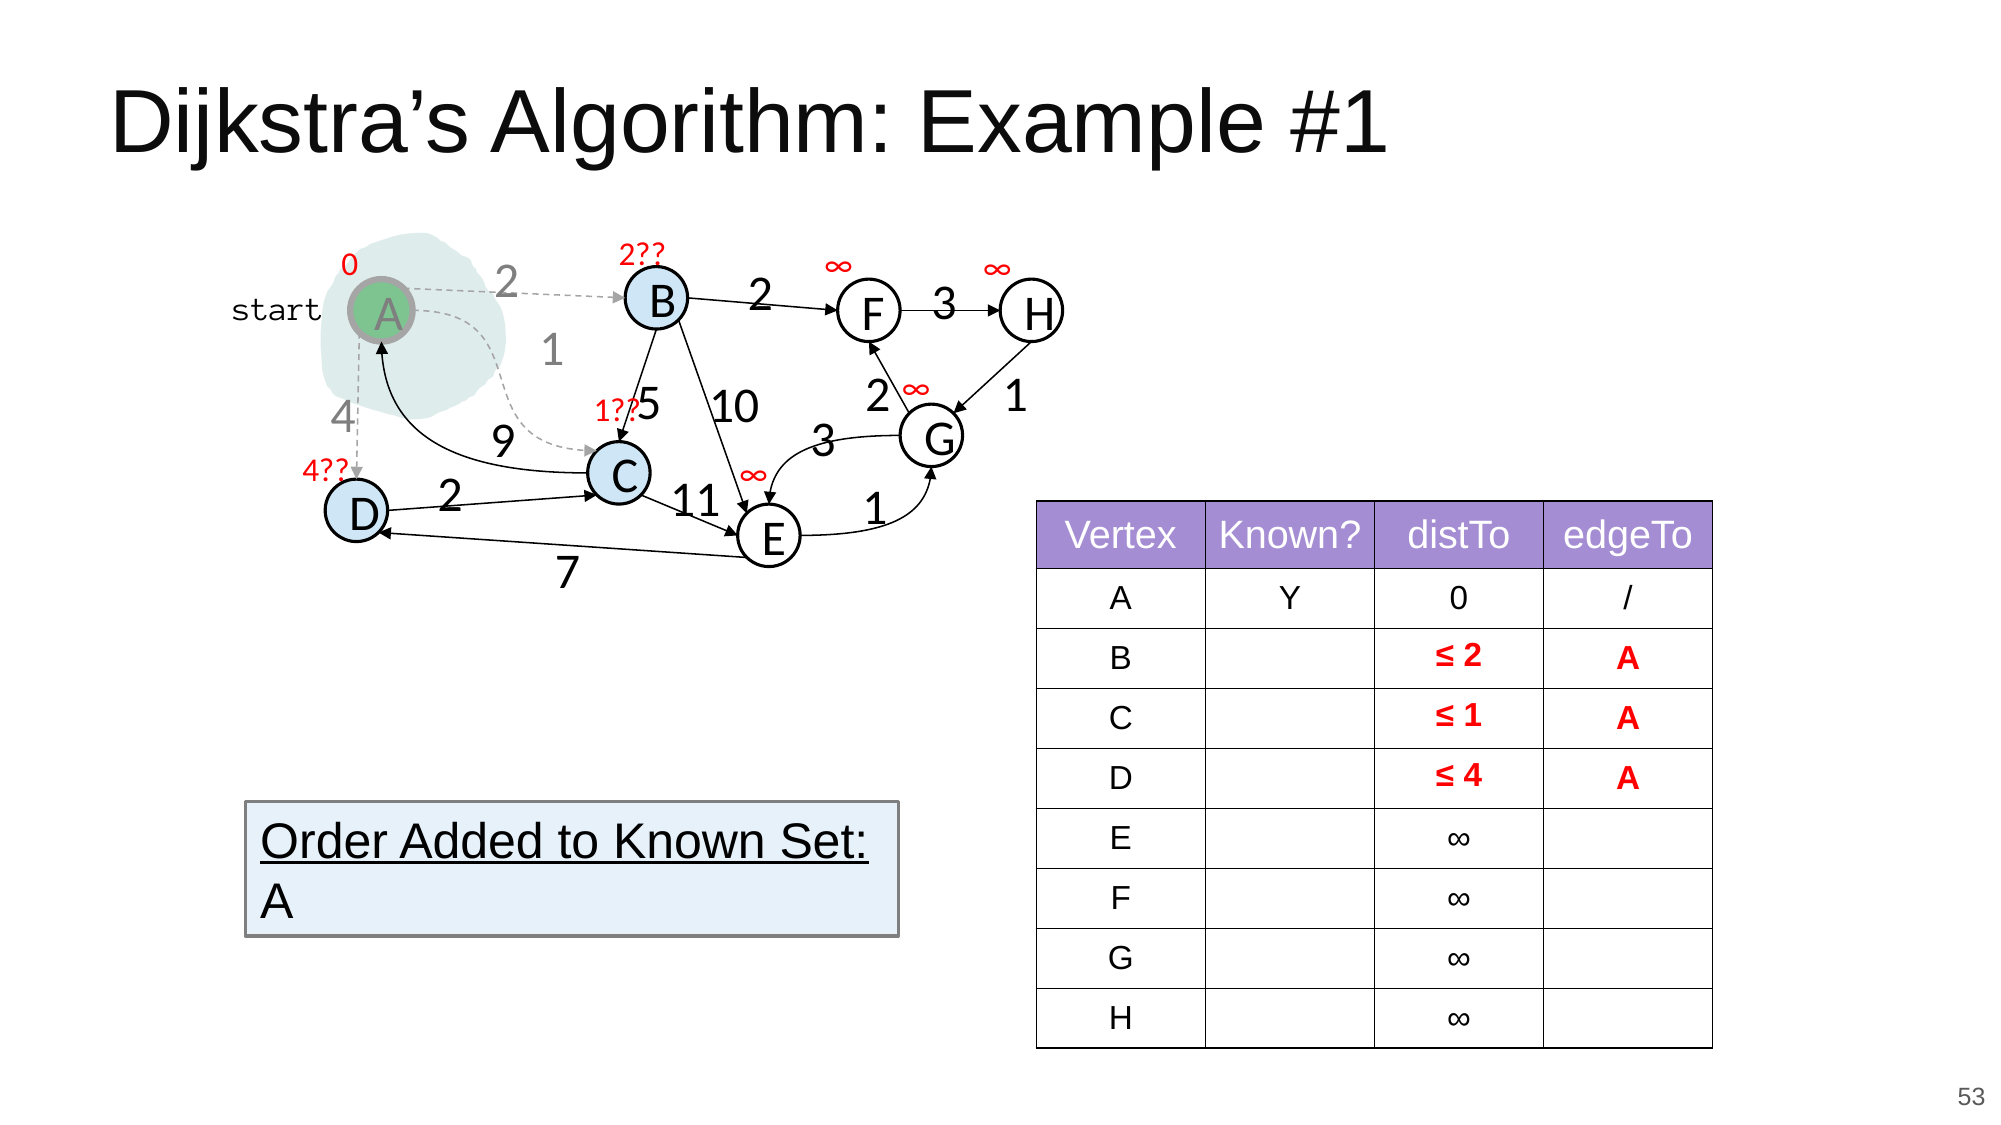

# Dijkstra’s Algorithm: Example #1
2??
0
∞
∞
2
2
3
B
A
F
H
1
2
1
∞
5
10
4
1??
3
9
G
4??
C
∞
2
11
1
D
E
7

start
| Vertex | Known? | distTo | edgeTo |
| --- | --- | --- | --- |
| A | Y | 0 | / |
| B |  | ≤ 2 | A |
| C |  | ≤ 1 | A |
| D |  | ≤ 4 | A |
| E |  | ∞ |  |
| F |  | ∞ |  |
| G |  | ∞ |  |
| H |  | ∞ |  |
Order Added to Known Set:
A